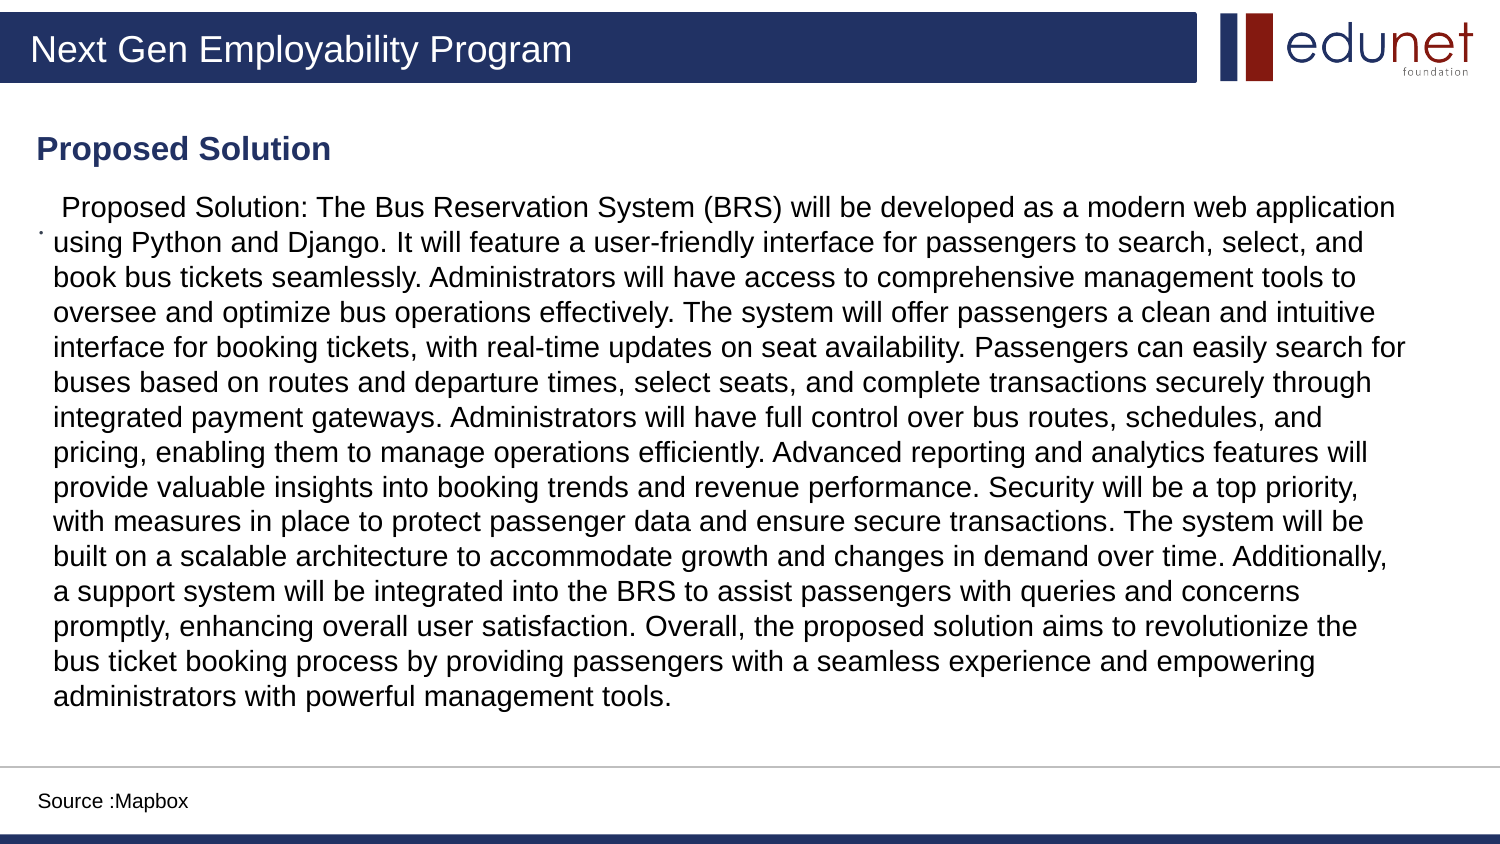

Proposed Solution
.
 Proposed Solution: The Bus Reservation System (BRS) will be developed as a modern web application using Python and Django. It will feature a user-friendly interface for passengers to search, select, and book bus tickets seamlessly. Administrators will have access to comprehensive management tools to oversee and optimize bus operations effectively. The system will offer passengers a clean and intuitive interface for booking tickets, with real-time updates on seat availability. Passengers can easily search for buses based on routes and departure times, select seats, and complete transactions securely through integrated payment gateways. Administrators will have full control over bus routes, schedules, and pricing, enabling them to manage operations efficiently. Advanced reporting and analytics features will provide valuable insights into booking trends and revenue performance. Security will be a top priority, with measures in place to protect passenger data and ensure secure transactions. The system will be built on a scalable architecture to accommodate growth and changes in demand over time. Additionally, a support system will be integrated into the BRS to assist passengers with queries and concerns promptly, enhancing overall user satisfaction. Overall, the proposed solution aims to revolutionize the bus ticket booking process by providing passengers with a seamless experience and empowering administrators with powerful management tools.
Source :Mapbox